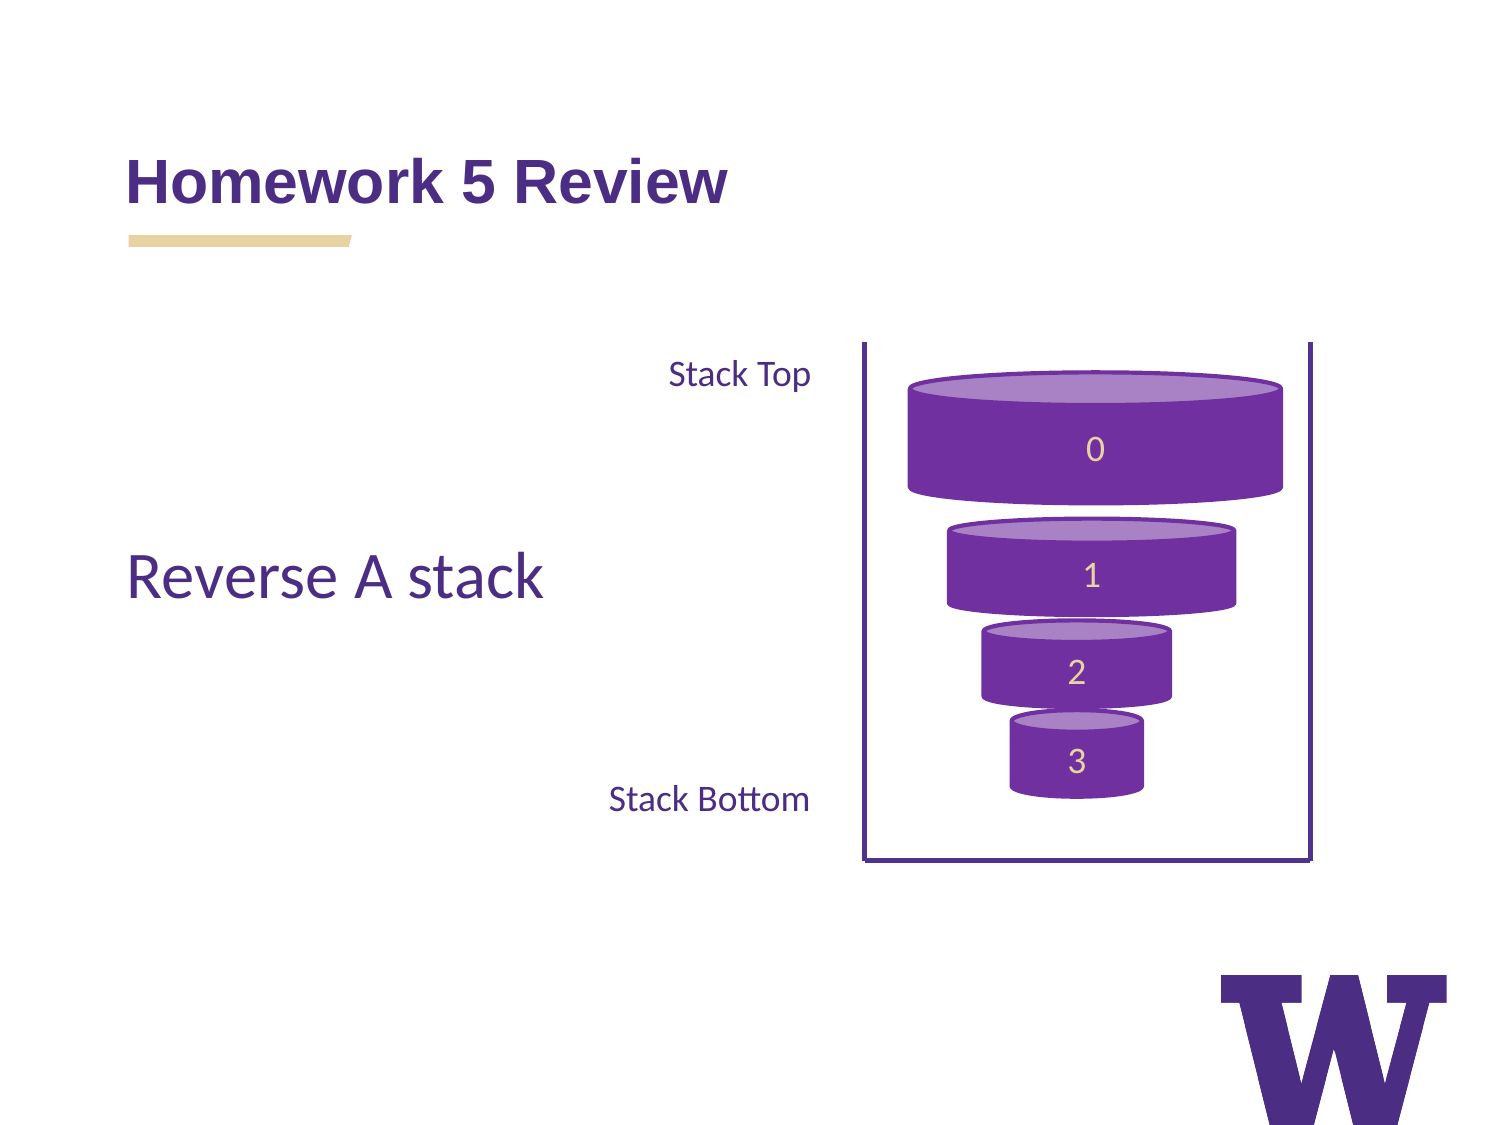

# Homework 5 Review
Stack Top
0
1
Reverse A stack
2
3
Stack Bottom